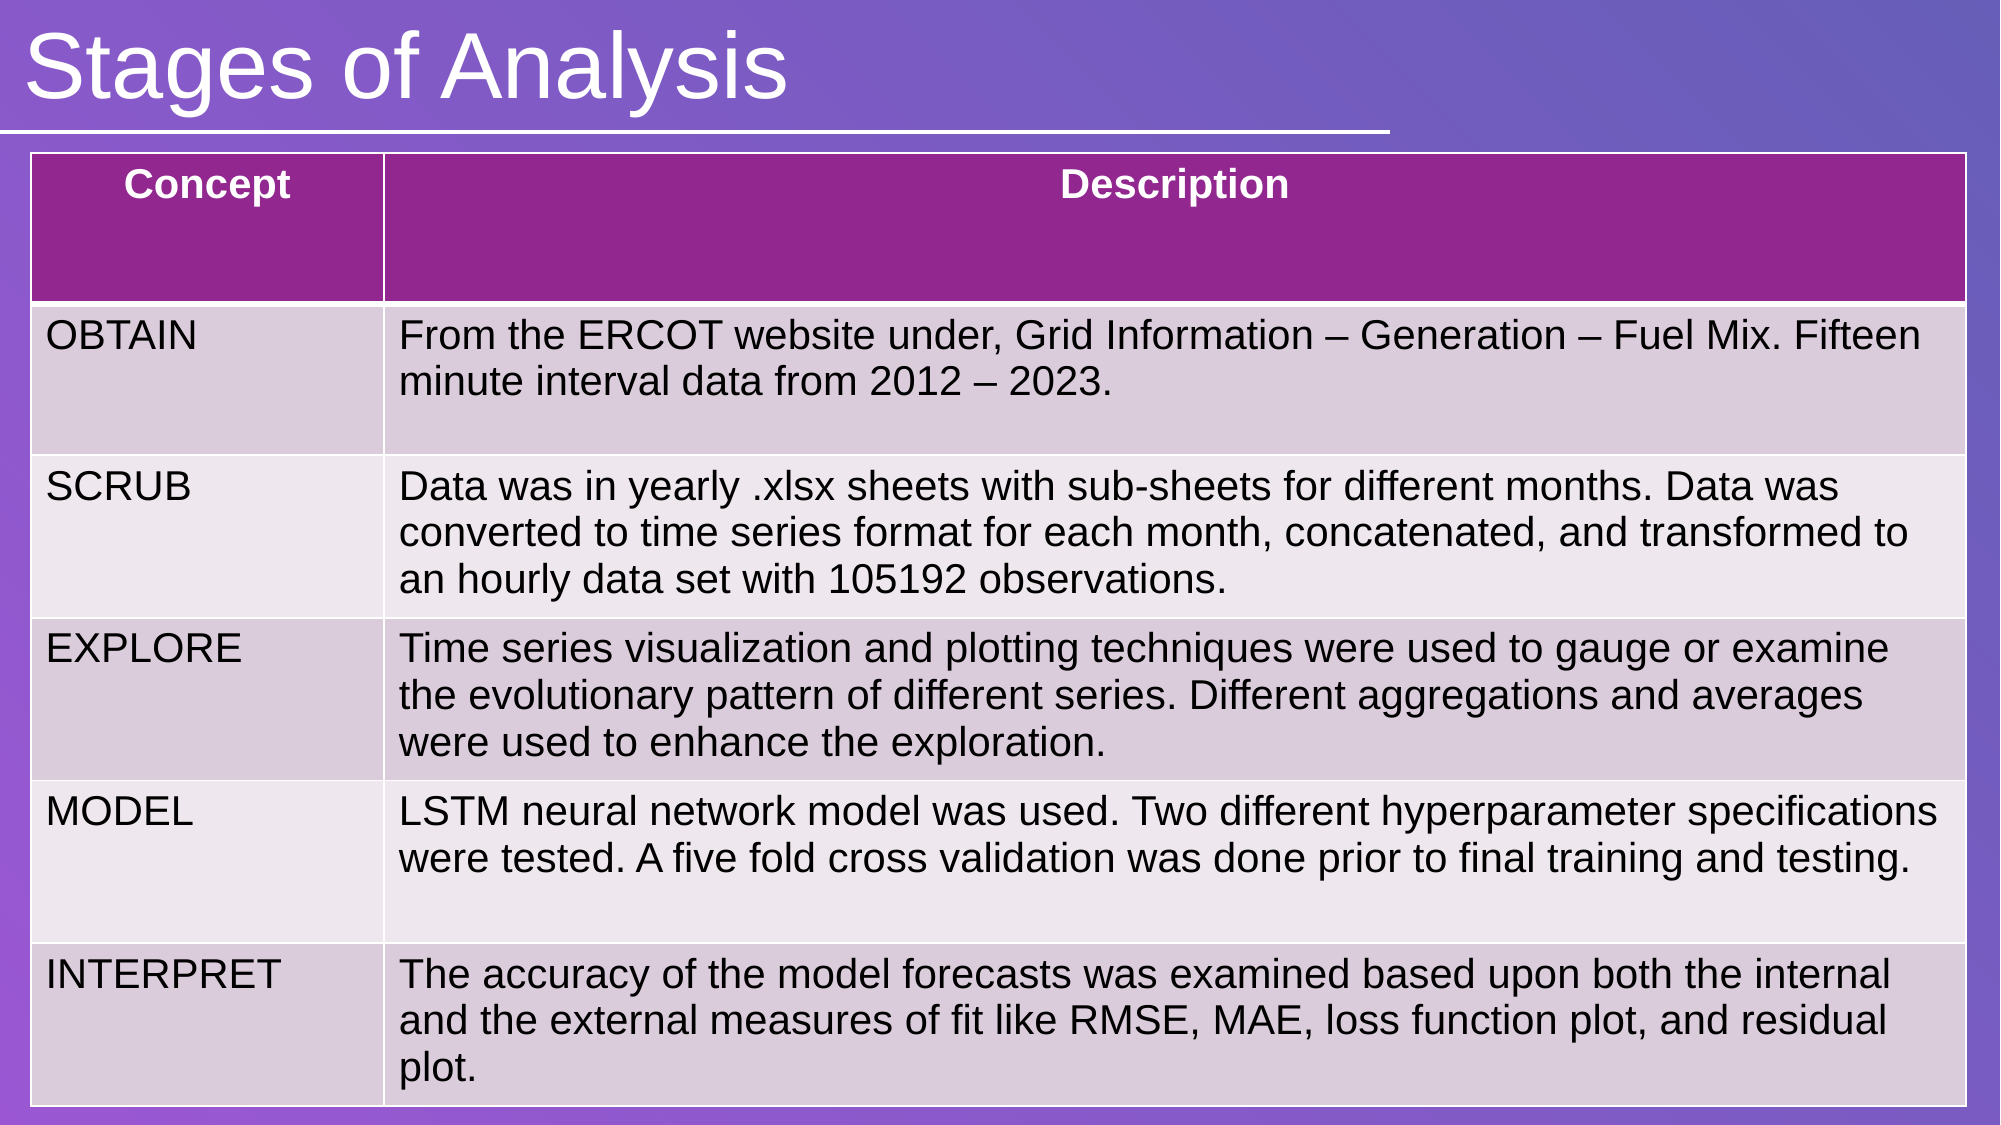

# Stages of Analysis
| Concept | Description |
| --- | --- |
| OBTAIN | From the ERCOT website under, Grid Information – Generation – Fuel Mix. Fifteen minute interval data from 2012 – 2023. |
| SCRUB | Data was in yearly .xlsx sheets with sub-sheets for different months. Data was converted to time series format for each month, concatenated, and transformed to an hourly data set with 105192 observations. |
| EXPLORE | Time series visualization and plotting techniques were used to gauge or examine the evolutionary pattern of different series. Different aggregations and averages were used to enhance the exploration. |
| MODEL | LSTM neural network model was used. Two different hyperparameter specifications were tested. A five fold cross validation was done prior to final training and testing. |
| INTERPRET | The accuracy of the model forecasts was examined based upon both the internal and the external measures of fit like RMSE, MAE, loss function plot, and residual plot. |